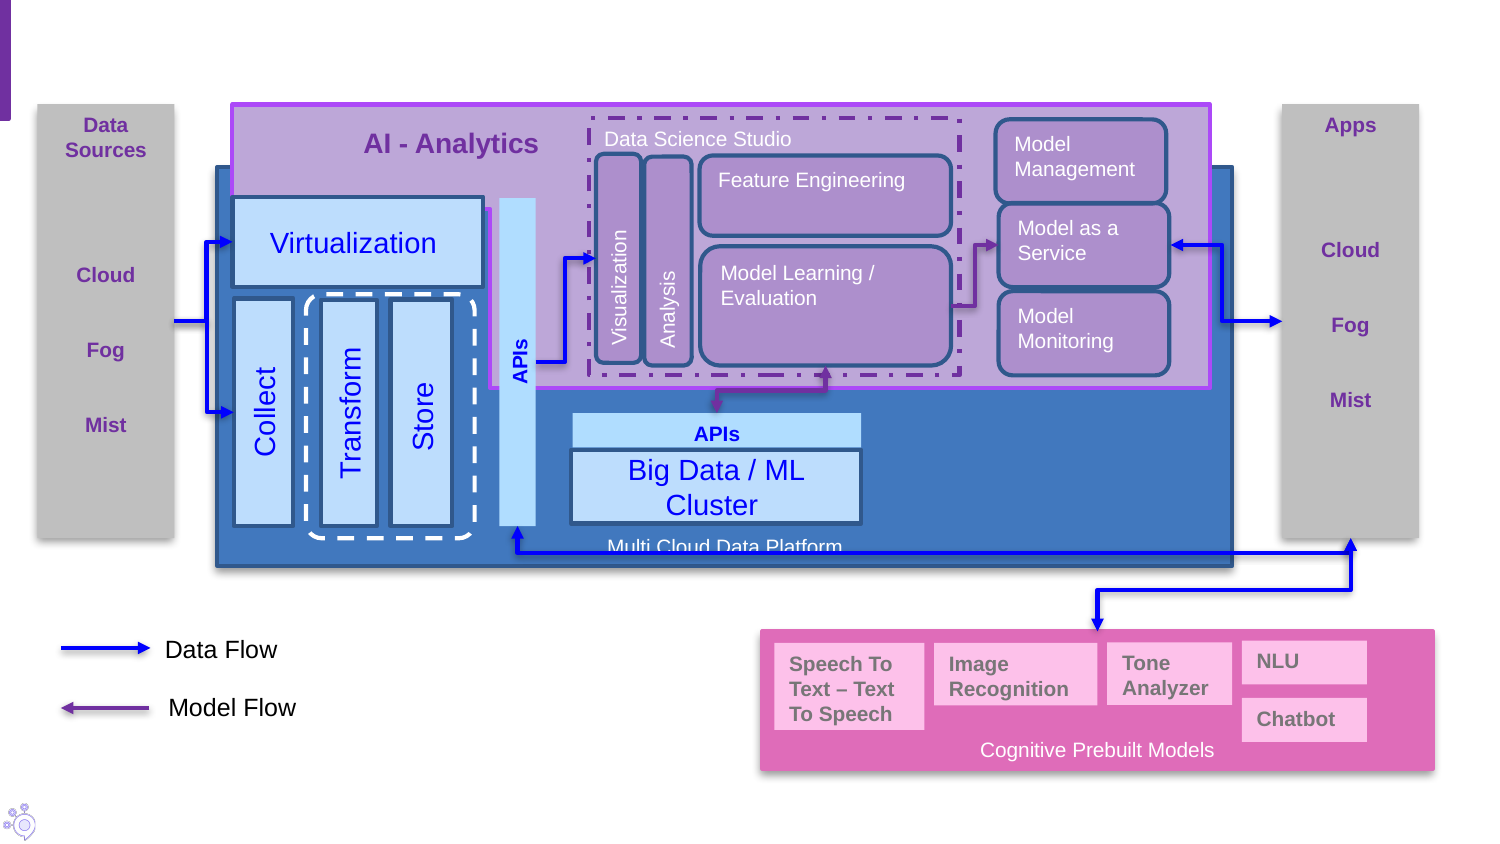

Apps

Cloud

Fog

Mist

Data Sources

Cloud

Fog

Mist

Virtualization
AI - Analytics
Data Science Studio
Model Management
Feature Engineering
Multi Cloud Data Platform
Model as a Service
Visualization
Analysis
Model Learning / Evaluation
Model Monitoring

Collect
Store
Transform
Big Data / ML Cluster
APIs
APIs
Data Flow
Cognitive Prebuilt Models
NLU
Tone Analyzer
Image Recognition
Speech To Text – Text To Speech
Model Flow
Chatbot